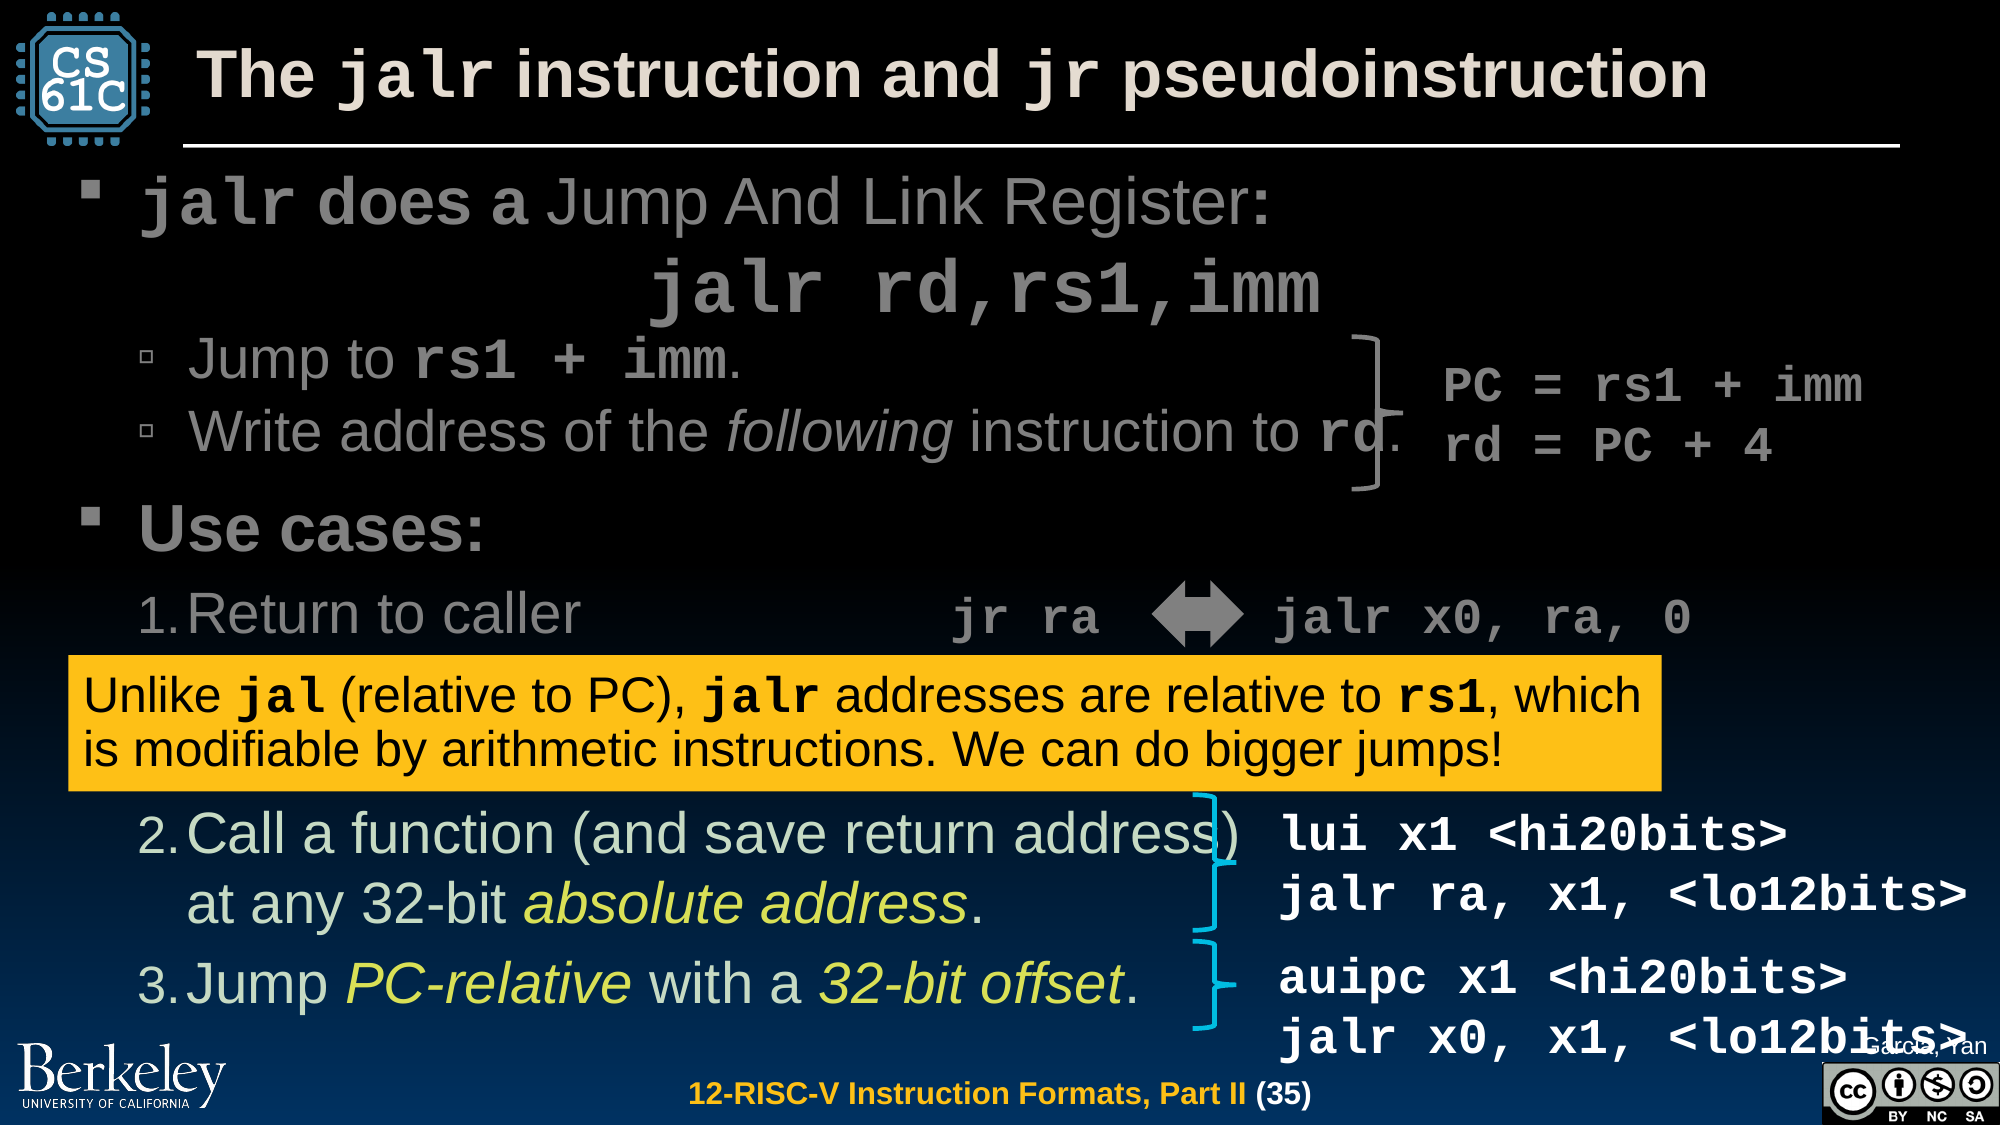

# The jalr instruction and jr pseudoinstruction
jalr does a Jump And Link Register:
jalr rd,rs1,imm
Jump to rs1 + imm.
Write address of the following instruction to rd.
Use cases:
Return to caller
Call a function (and save return address)
at any 32-bit absolute address.
Jump PC-relative with a 32-bit offset.

PC = rs1 + imm
rd = PC + 4

jr ra
jalr x0, ra, 0
Unlike jal (relative to PC), jalr addresses are relative to rs1, which is modifiable by arithmetic instructions. We can do bigger jumps!
lui x1 <hi20bits>
jalr ra, x1, <lo12bits>

auipc x1 <hi20bits>
jalr x0, x1, <lo12bits>